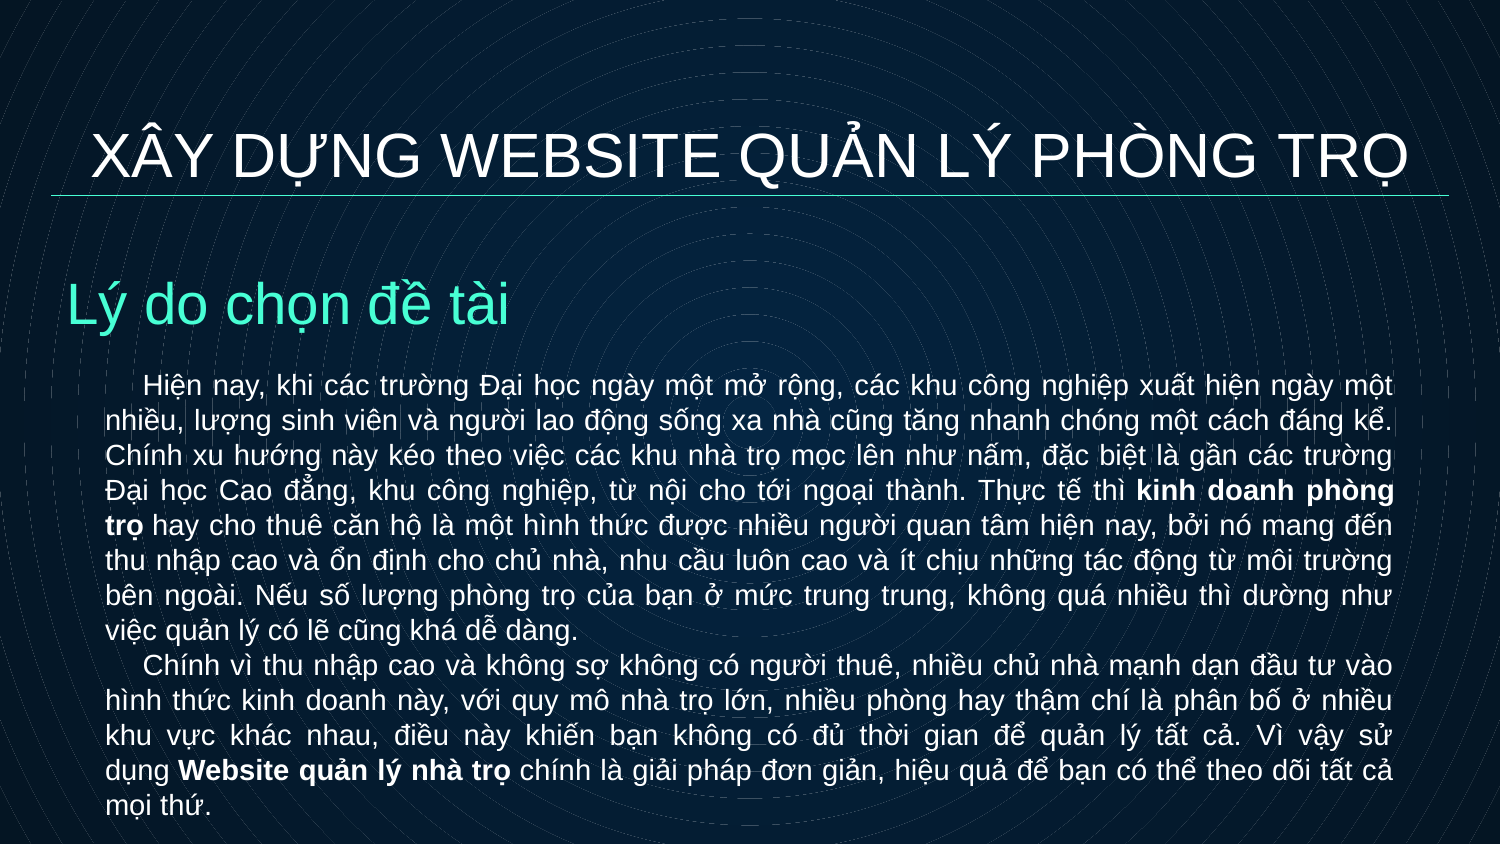

# XÂY DỰNG WEBSITE QUẢN LÝ PHÒNG TRỌ
Lý do chọn đề tài
Hiện nay, khi các trường Đại học ngày một mở rộng, các khu công nghiệp xuất hiện ngày một nhiều, lượng sinh viên và người lao động sống xa nhà cũng tăng nhanh chóng một cách đáng kể. Chính xu hướng này kéo theo việc các khu nhà trọ mọc lên như nấm, đặc biệt là gần các trường Đại học Cao đẳng, khu công nghiệp, từ nội cho tới ngoại thành. Thực tế thì kinh doanh phòng trọ hay cho thuê căn hộ là một hình thức được nhiều người quan tâm hiện nay, bởi nó mang đến thu nhập cao và ổn định cho chủ nhà, nhu cầu luôn cao và ít chịu những tác động từ môi trường bên ngoài. Nếu số lượng phòng trọ của bạn ở mức trung trung, không quá nhiều thì dường như việc quản lý có lẽ cũng khá dễ dàng.
Chính vì thu nhập cao và không sợ không có người thuê, nhiều chủ nhà mạnh dạn đầu tư vào hình thức kinh doanh này, với quy mô nhà trọ lớn, nhiều phòng hay thậm chí là phân bố ở nhiều khu vực khác nhau, điều này khiến bạn không có đủ thời gian để quản lý tất cả. Vì vậy sử dụng Website quản lý nhà trọ chính là giải pháp đơn giản, hiệu quả để bạn có thể theo dõi tất cả mọi thứ.